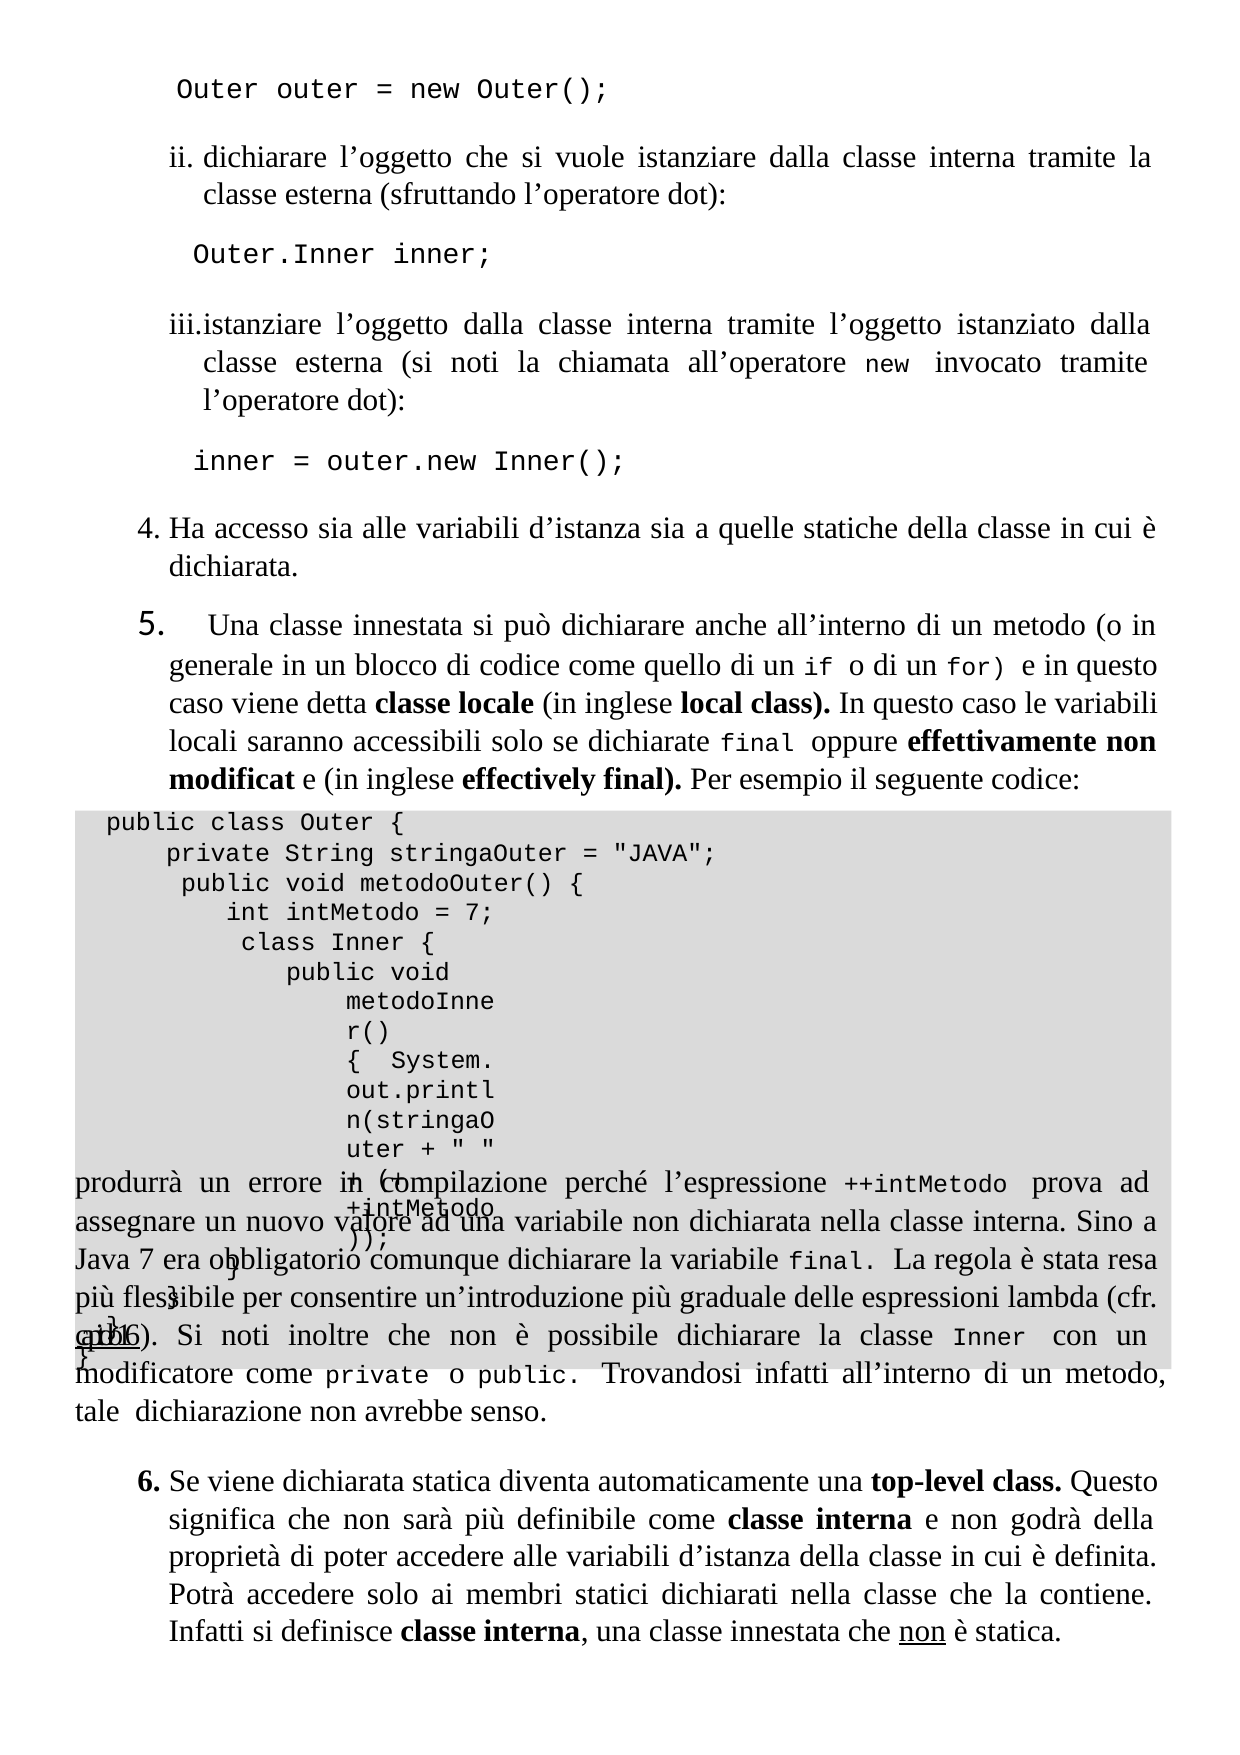

Outer outer = new Outer();

dichiarare l’oggetto che si vuole istanziare dalla classe interna tramite la  classe esterna (sfruttando l’operatore dot):
Outer.Inner inner;

istanziare l’oggetto dalla classe interna tramite l’oggetto istanziato dalla  classe esterna (si noti la chiamata all’operatore new invocato tramite  l’operatore dot):
inner = outer.new Inner();

Ha accesso sia alle variabili d’istanza sia a quelle statiche della classe in cui è  dichiarata.
	Una classe innestata si può dichiarare anche all’interno di un metodo (o in  generale in un blocco di codice come quello di un if o di un for) e in questo  caso viene detta classe locale (in inglese local class). In questo caso le variabili  locali saranno accessibili solo se dichiarate final oppure effettivamente non  modificat e (in inglese effectively final). Per esempio il seguente codice:
public class Outer {
private String stringaOuter = "JAVA";  public void metodoOuter() {
int intMetodo = 7;  class Inner {
public void metodoInner() {  System.out.println(stringaOuter + " " + (++intMetodo));
}
}
}
}
produrrà un errore in compilazione perché l’espressione ++intMetodo prova ad  assegnare un nuovo valore ad una variabile non dichiarata nella classe interna. Sino a  Java 7 era obbligatorio comunque dichiarare la variabile final. La regola è stata resa  più flessibile per consentire un’introduzione più graduale delle espressioni lambda (cfr.  capitolo 16). Si noti inoltre che non è possibile dichiarare la classe Inner con un  modificatore come private o public. Trovandosi infatti all’interno di un metodo, tale  dichiarazione non avrebbe senso.

6. Se viene dichiarata statica diventa automaticamente una top-level class. Questo  significa che non sarà più definibile come classe interna e non godrà della  proprietà di poter accedere alle variabili d’istanza della classe in cui è definita.  Potrà accedere solo ai membri statici dichiarati nella classe che la contiene.  Infatti si definisce classe interna, una classe innestata che non è statica.